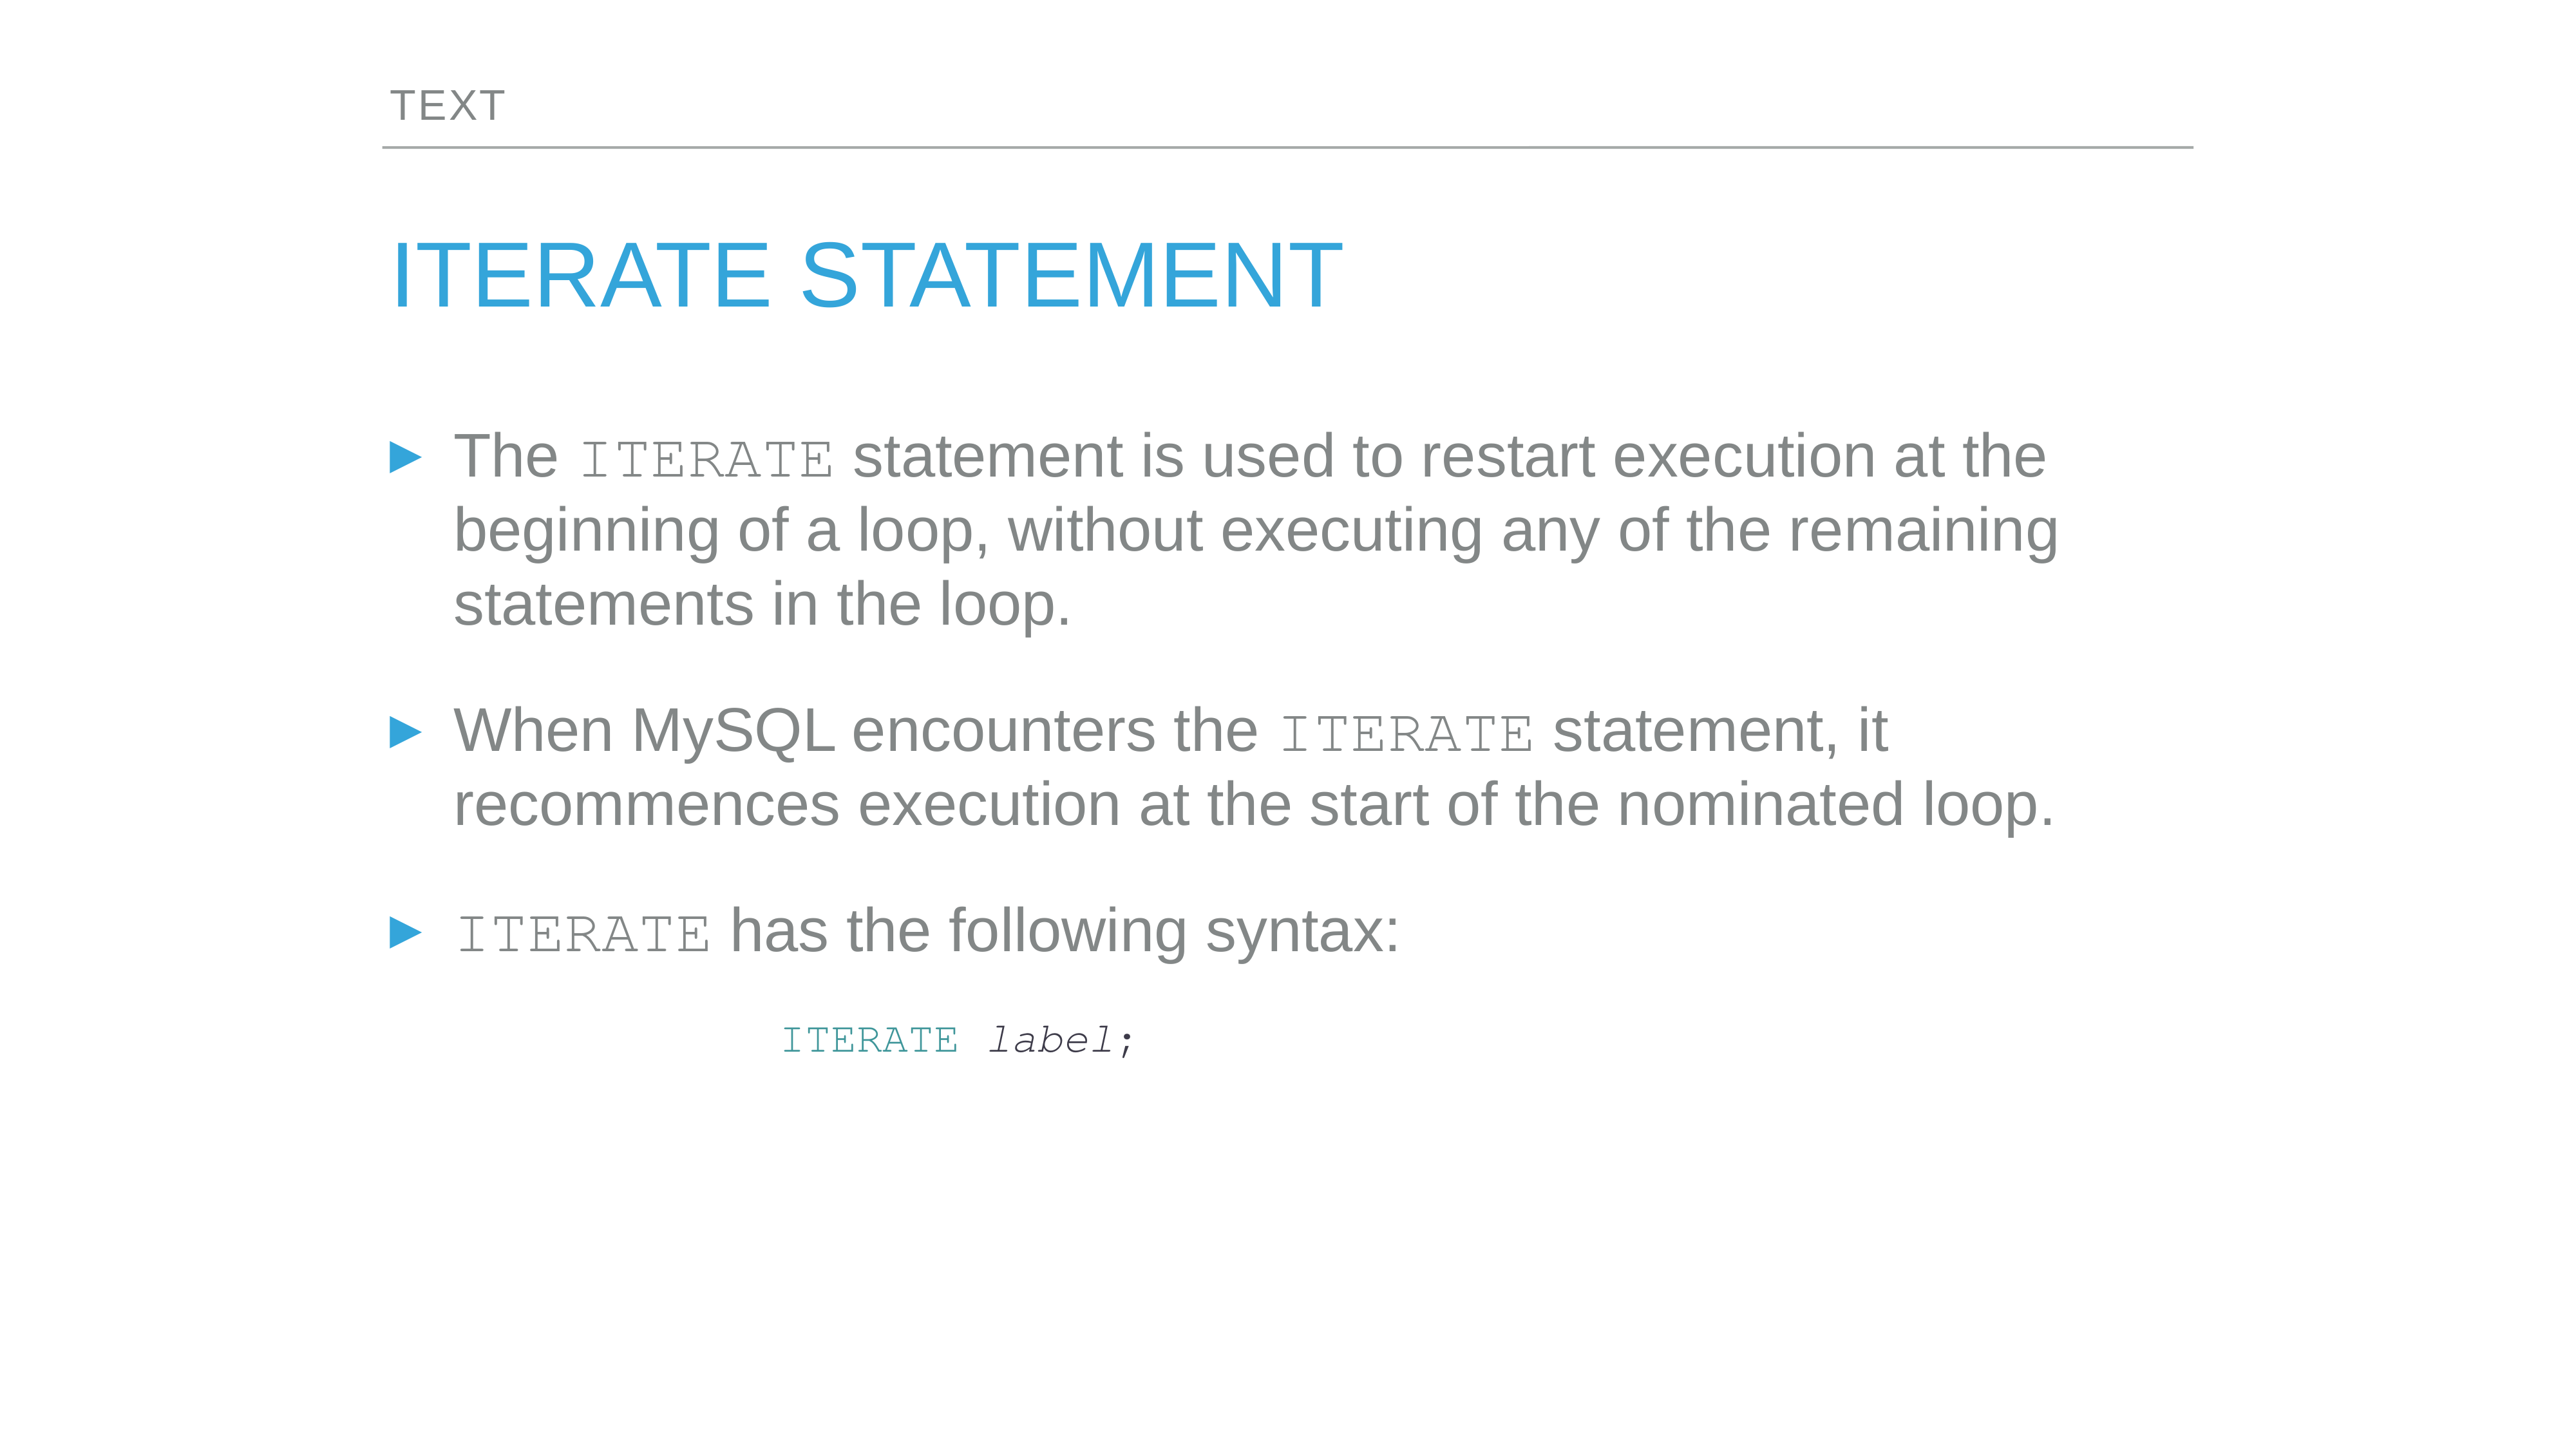

Text
# Iterate statement
The ITERATE statement is used to restart execution at the beginning of a loop, without executing any of the remaining statements in the loop.
When MySQL encounters the ITERATE statement, it recommences execution at the start of the nominated loop.
ITERATE has the following syntax:
                      ITERATE label;